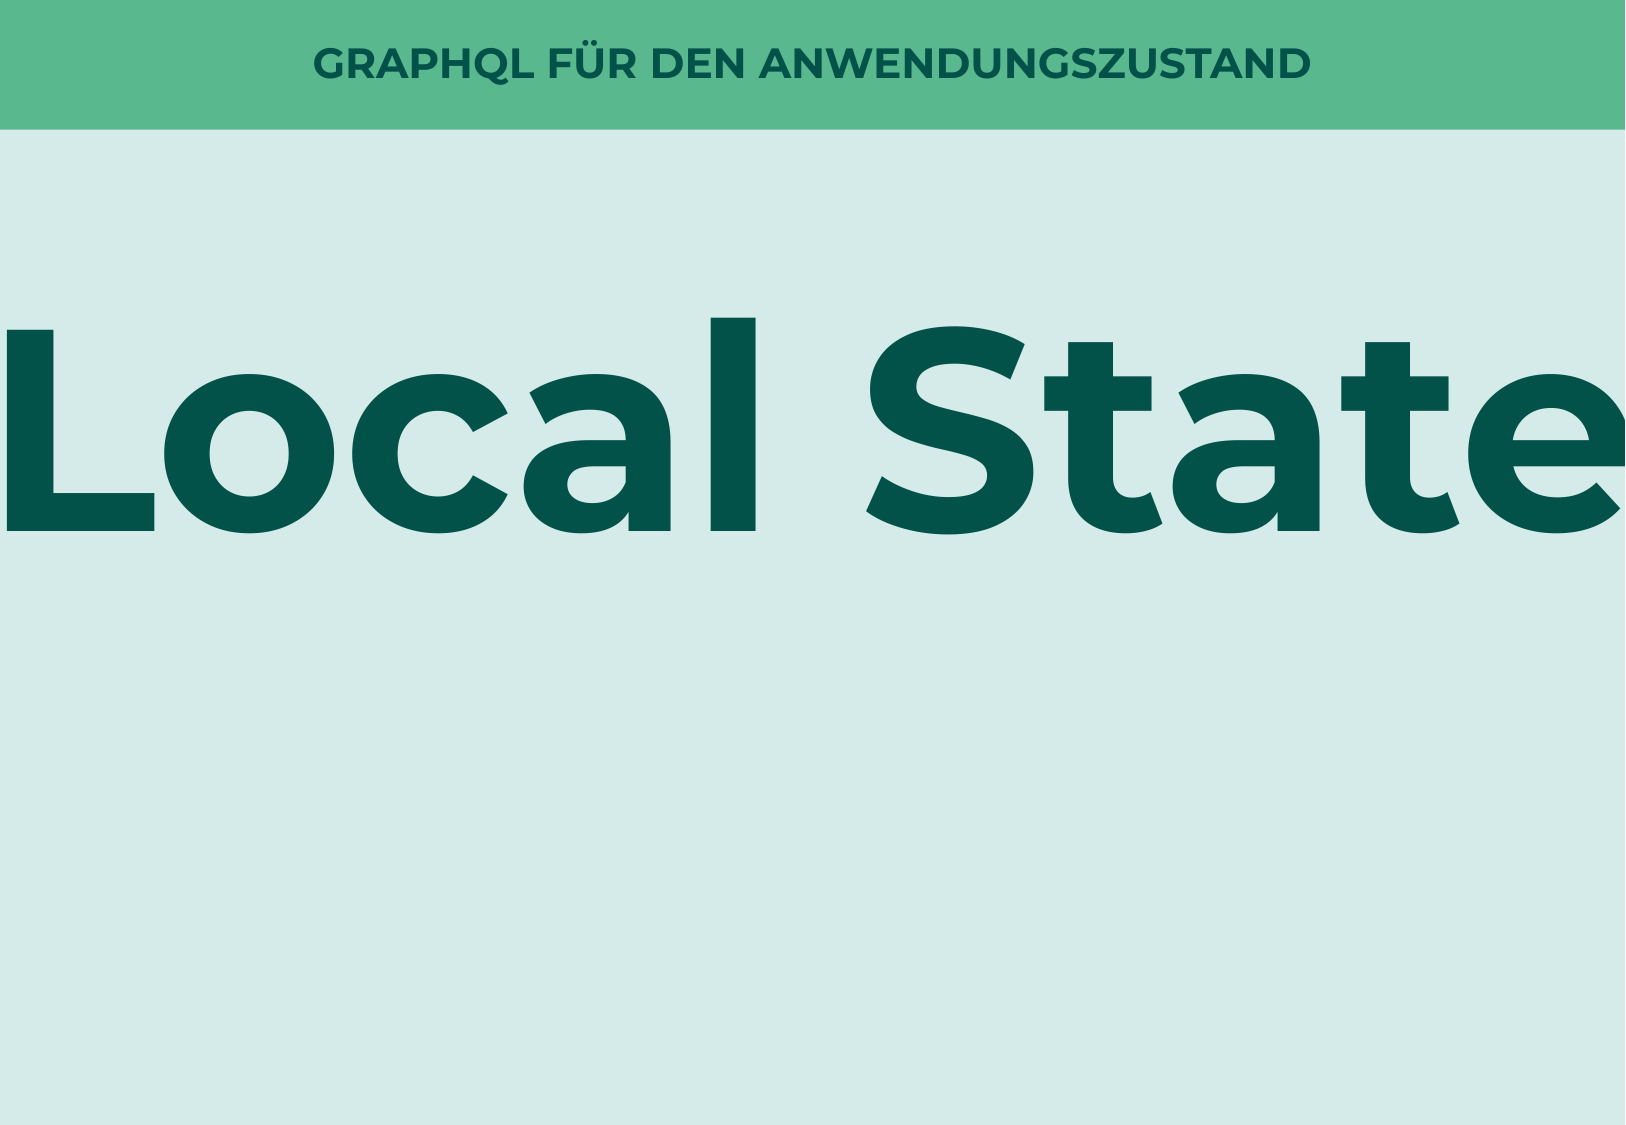

# GraphQL für den Anwendungszustand
Local State